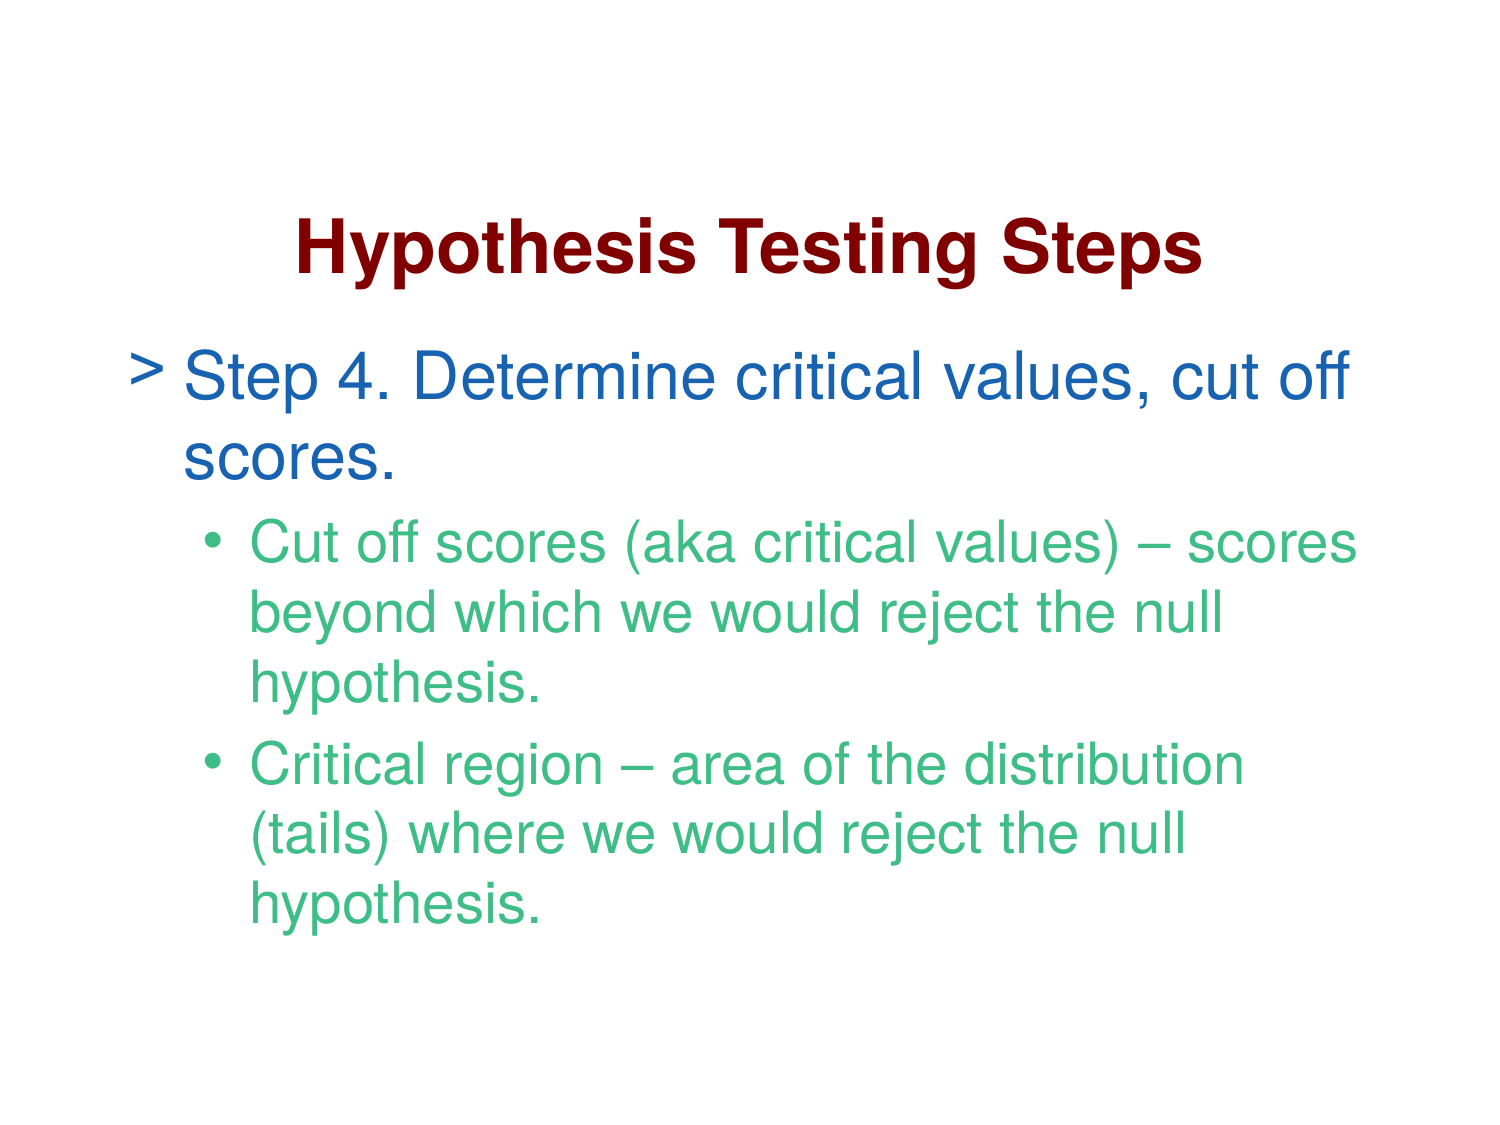

# Hypothesis Testing Steps
Step 4. Determine critical values, cut off scores.
Cut off scores (aka critical values) – scores beyond which we would reject the null hypothesis.
Critical region – area of the distribution (tails) where we would reject the null hypothesis.